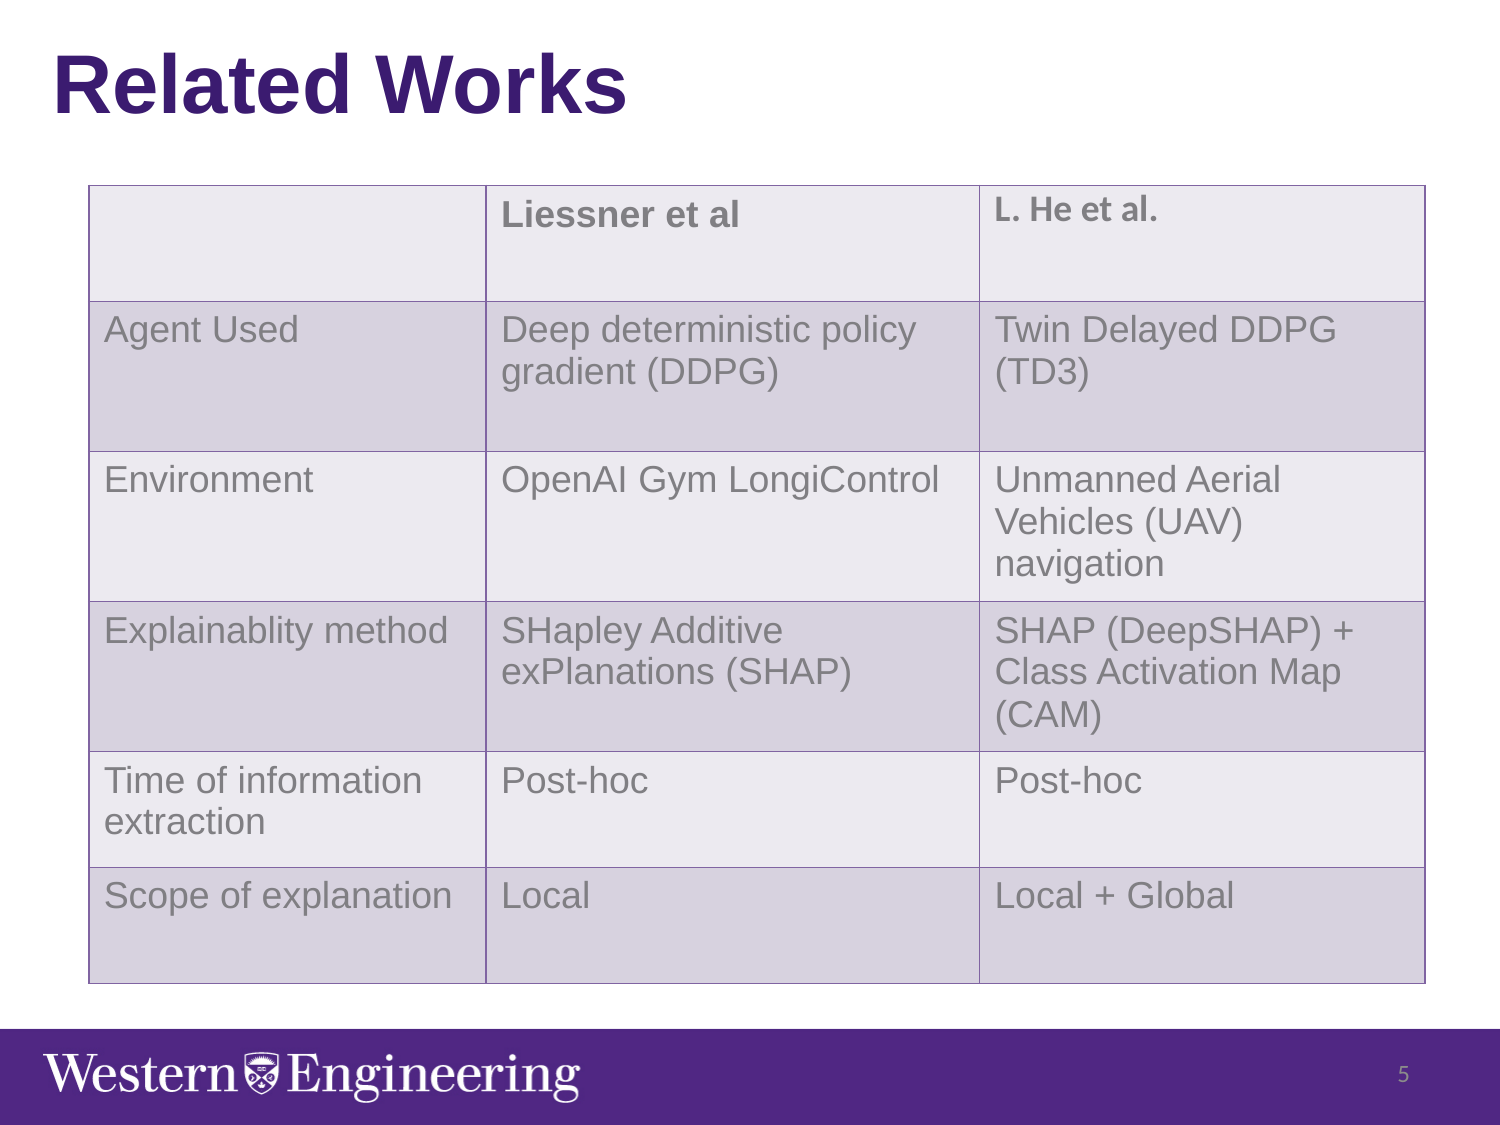

Related Works
|  | Liessner et al | L. He et al. |
| --- | --- | --- |
| Agent Used | Deep deterministic policy gradient (DDPG) | Twin Delayed DDPG (TD3) |
| Environment | OpenAI Gym LongiControl | Unmanned Aerial Vehicles (UAV) navigation |
| Explainablity method | SHapley Additive exPlanations (SHAP) | SHAP (DeepSHAP) + Class Activation Map (CAM) |
| Time of information extraction | Post-hoc | Post-hoc |
| Scope of explanation | Local | Local + Global |
5